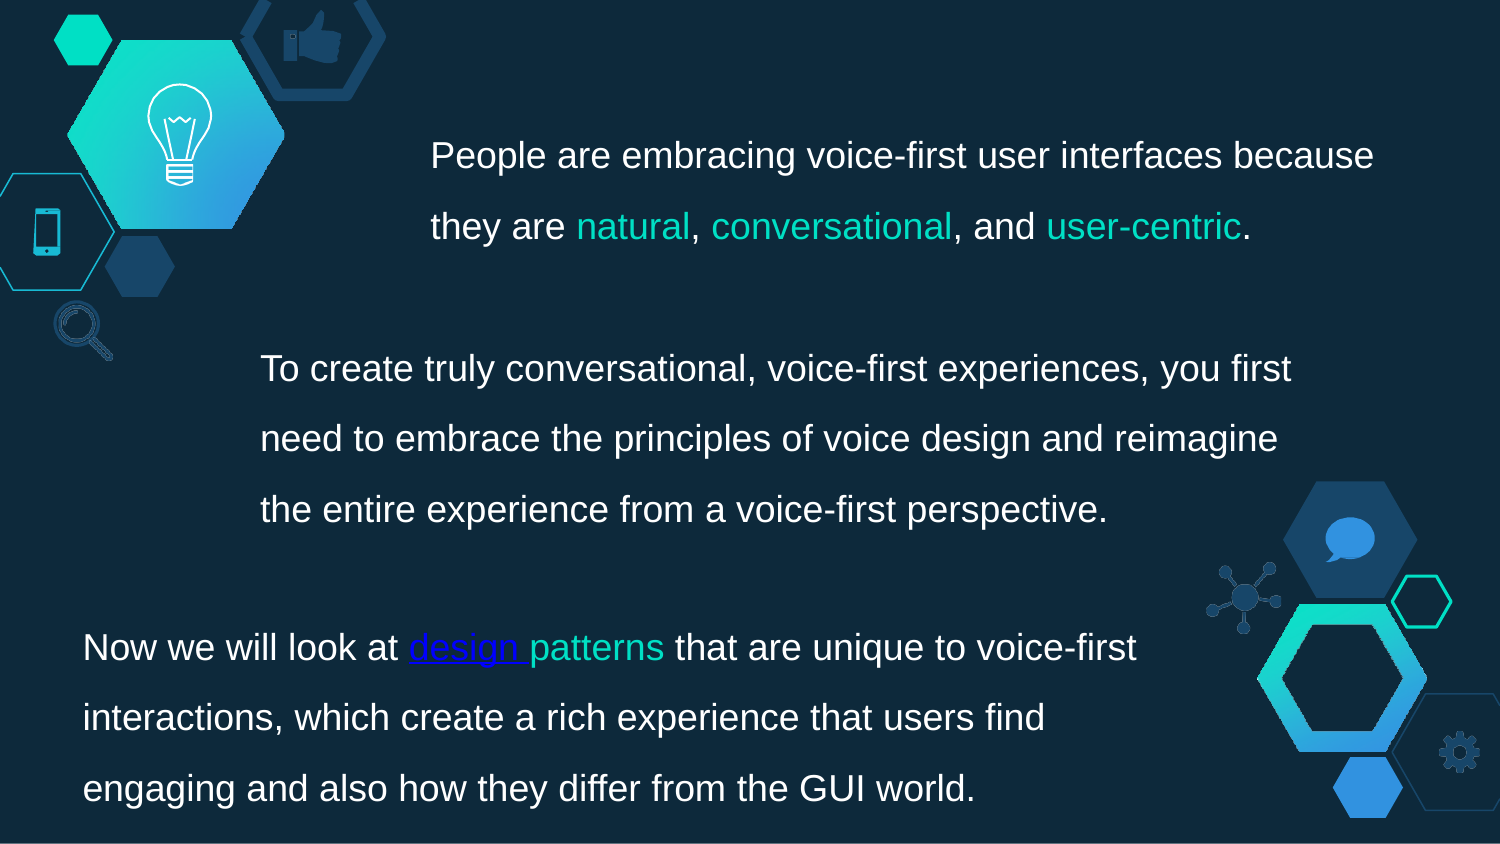

People are embracing voice-first user interfaces because they are natural, conversational, and user-centric.

To create truly conversational, voice-first experiences, you first need to embrace the principles of voice design and reimagine the entire experience from a voice-first perspective.

Now we will look at design patterns that are unique to voice-first interactions, which create a rich experience that users find engaging and also how they differ from the GUI world.